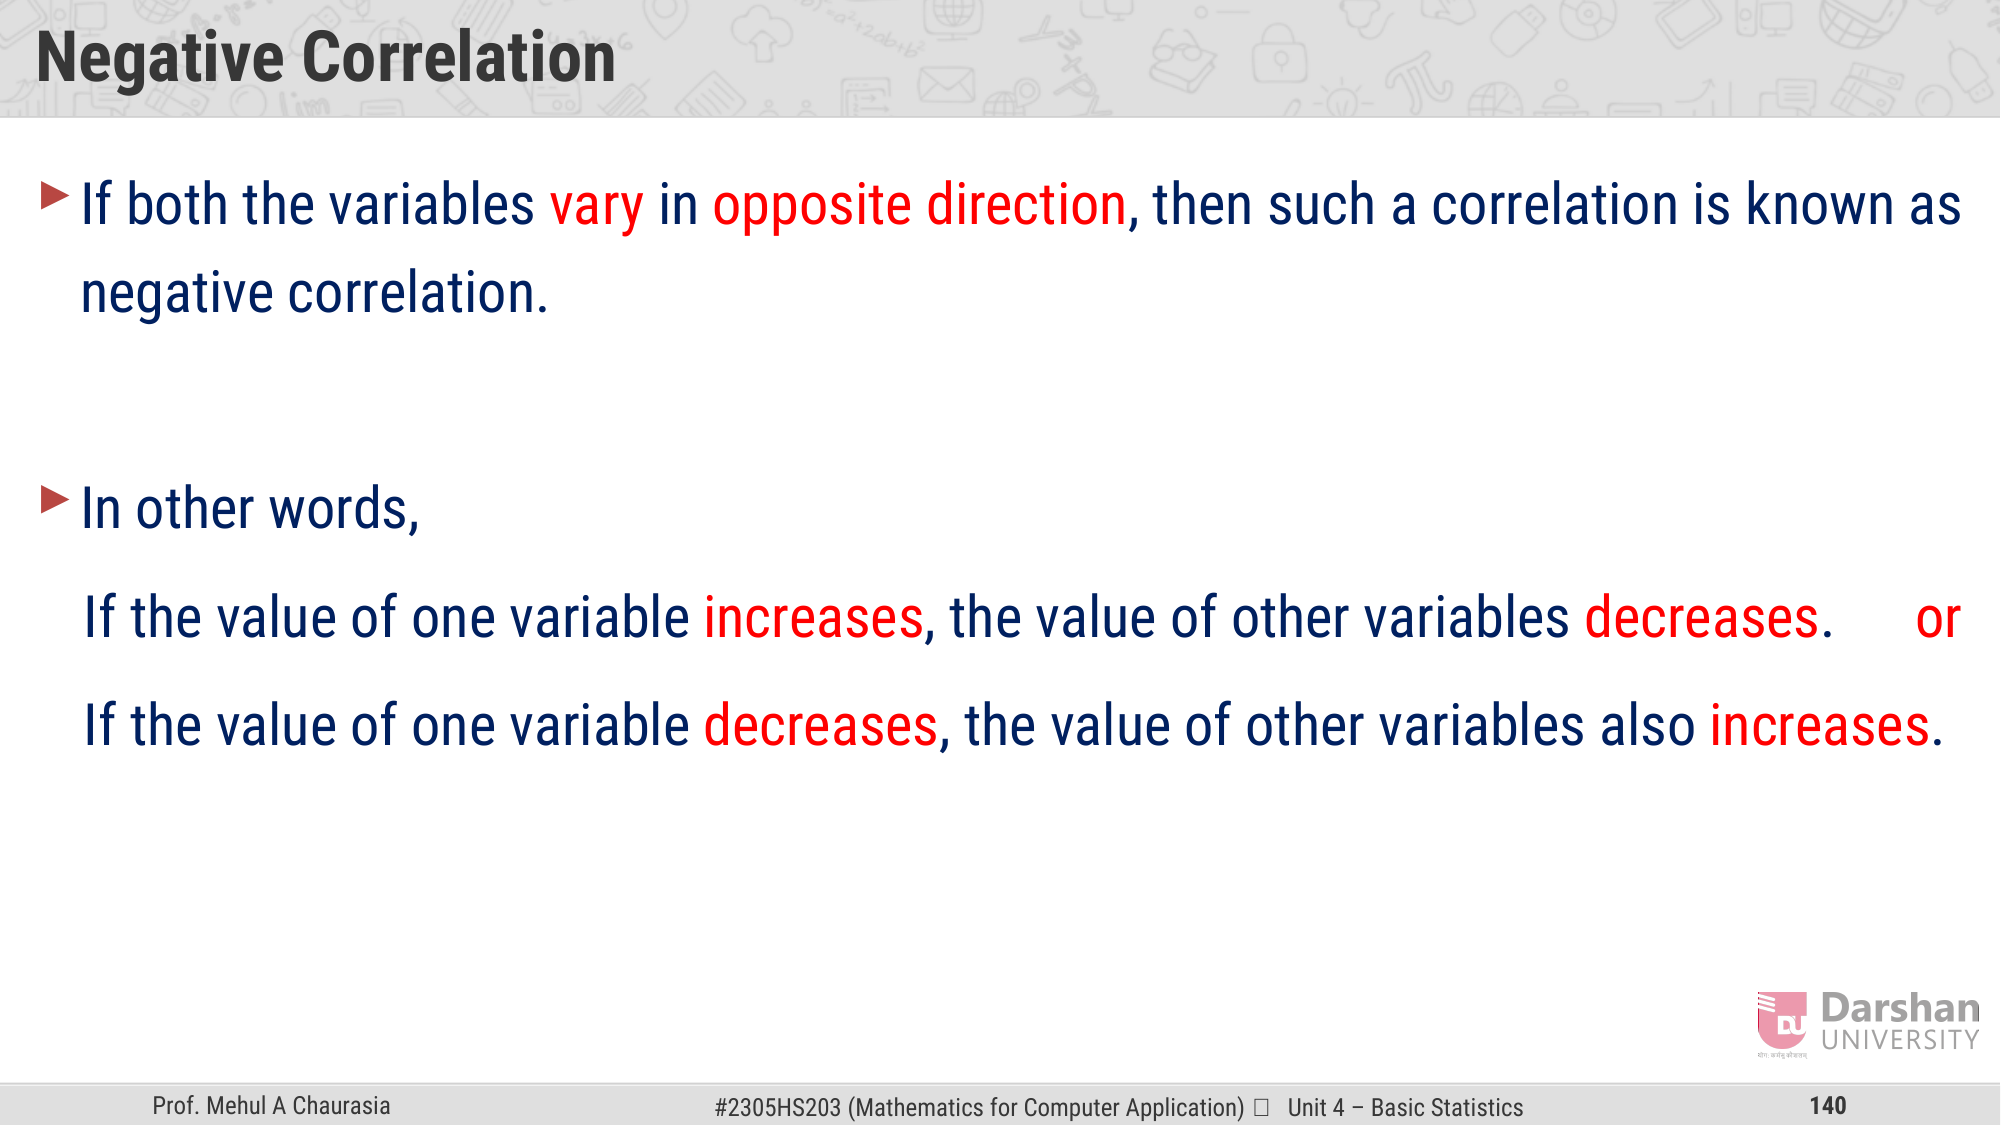

# Negative Correlation
If both the variables vary in opposite direction, then such a correlation is known as negative correlation.

In other words,
If the value of one variable increases, the value of other variables decreases.      or
If the value of one variable decreases, the value of other variables also increases.